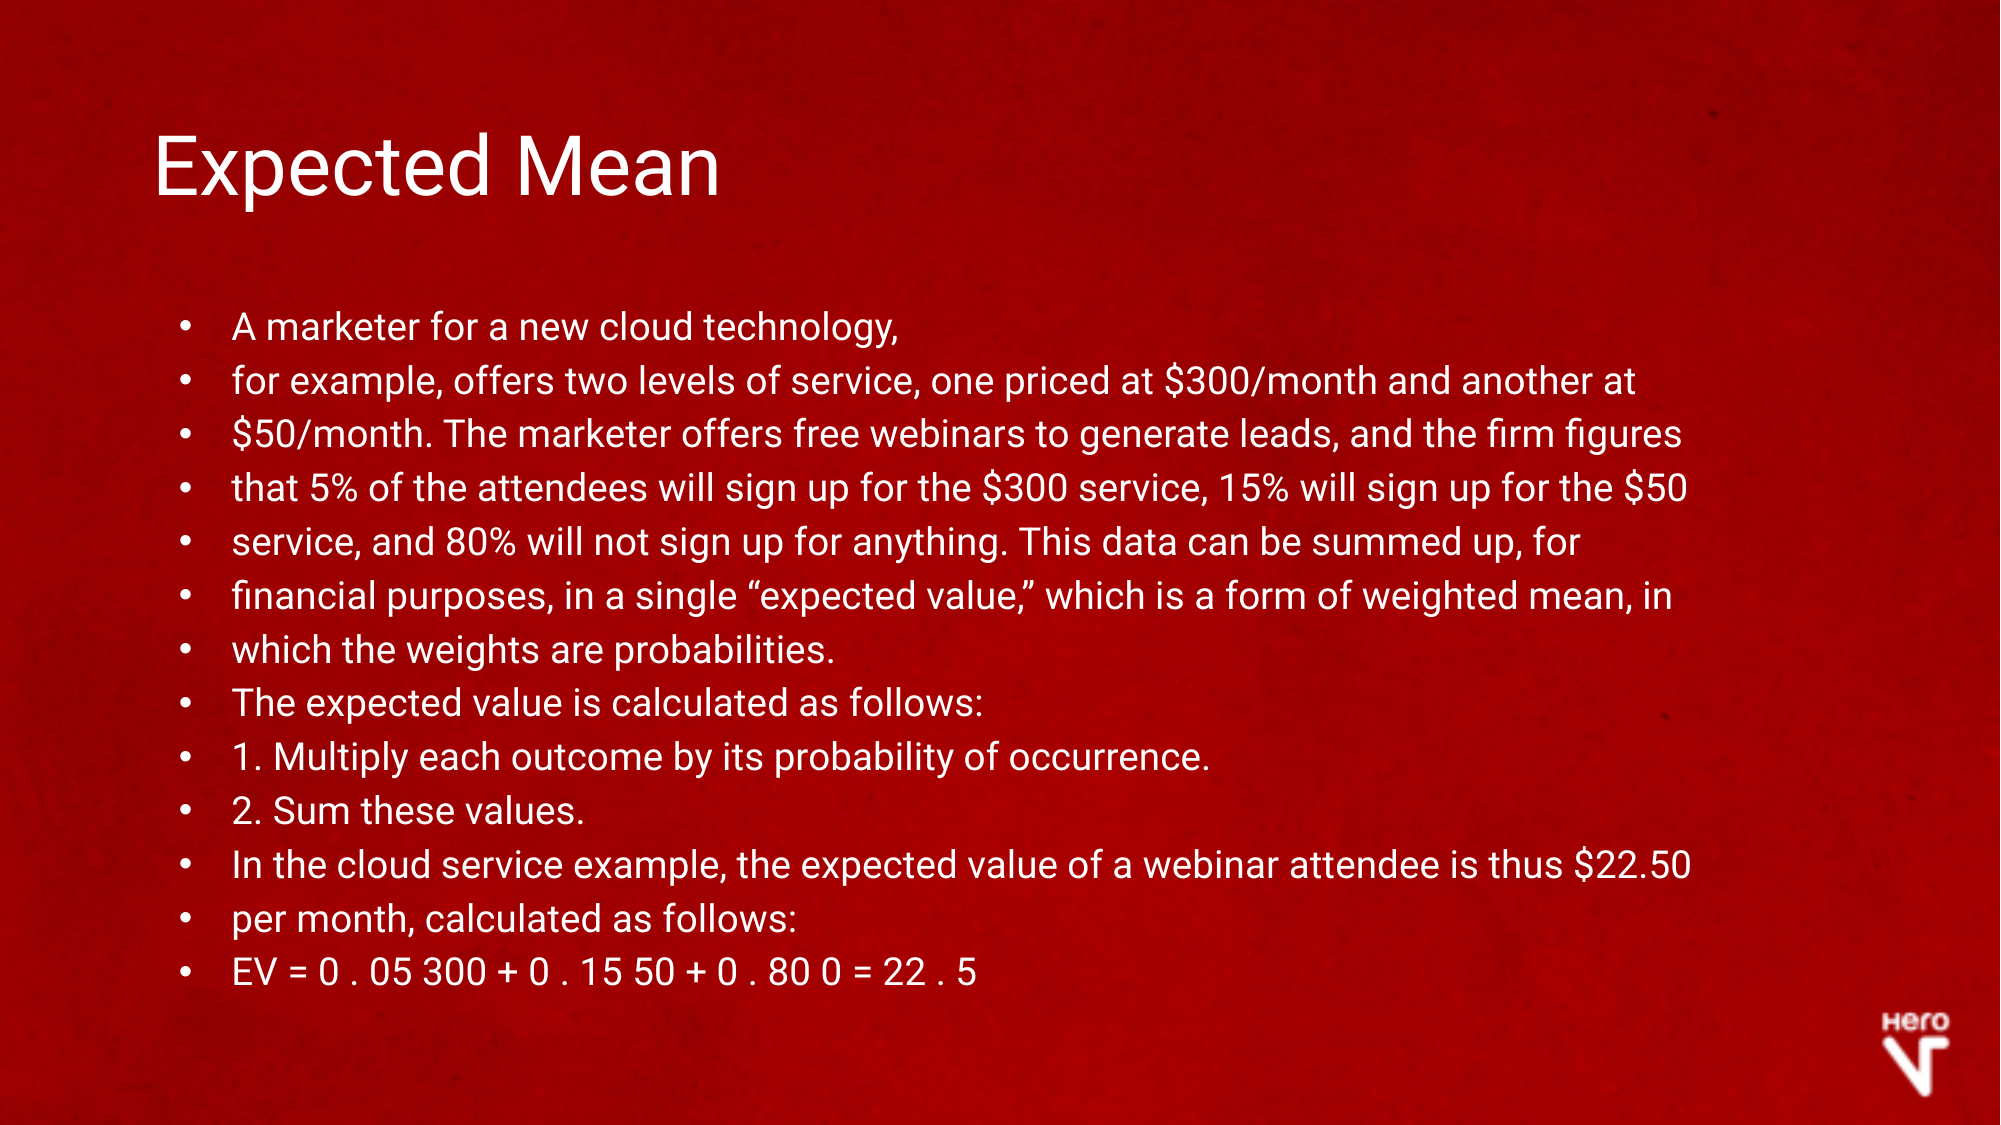

# Expected Mean
A marketer for a new cloud technology,
for example, offers two levels of service, one priced at $300/month and another at
$50/month. The marketer offers free webinars to generate leads, and the firm figures
that 5% of the attendees will sign up for the $300 service, 15% will sign up for the $50
service, and 80% will not sign up for anything. This data can be summed up, for
financial purposes, in a single “expected value,” which is a form of weighted mean, in
which the weights are probabilities.
The expected value is calculated as follows:
1. Multiply each outcome by its probability of occurrence.
2. Sum these values.
In the cloud service example, the expected value of a webinar attendee is thus $22.50
per month, calculated as follows:
EV = 0 . 05 300 + 0 . 15 50 + 0 . 80 0 = 22 . 5